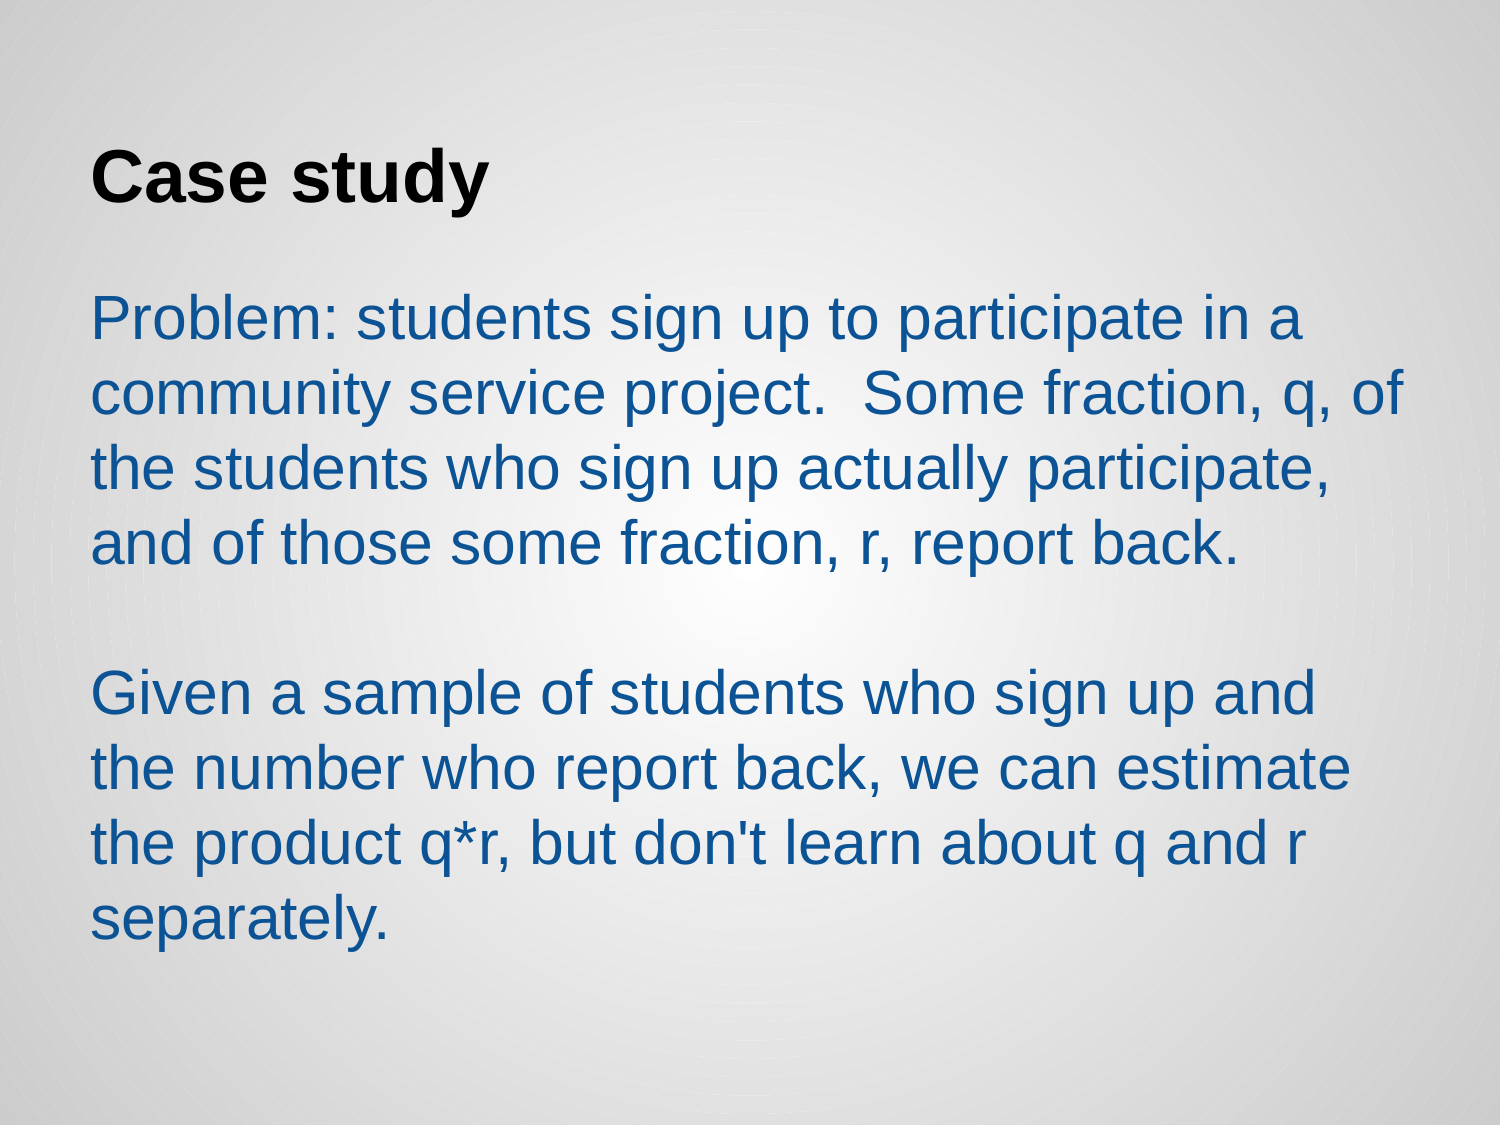

# Case study
Problem: students sign up to participate in a community service project.  Some fraction, q, of the students who sign up actually participate, and of those some fraction, r, report back.

Given a sample of students who sign up and the number who report back, we can estimate the product q*r, but don't learn about q and r separately.